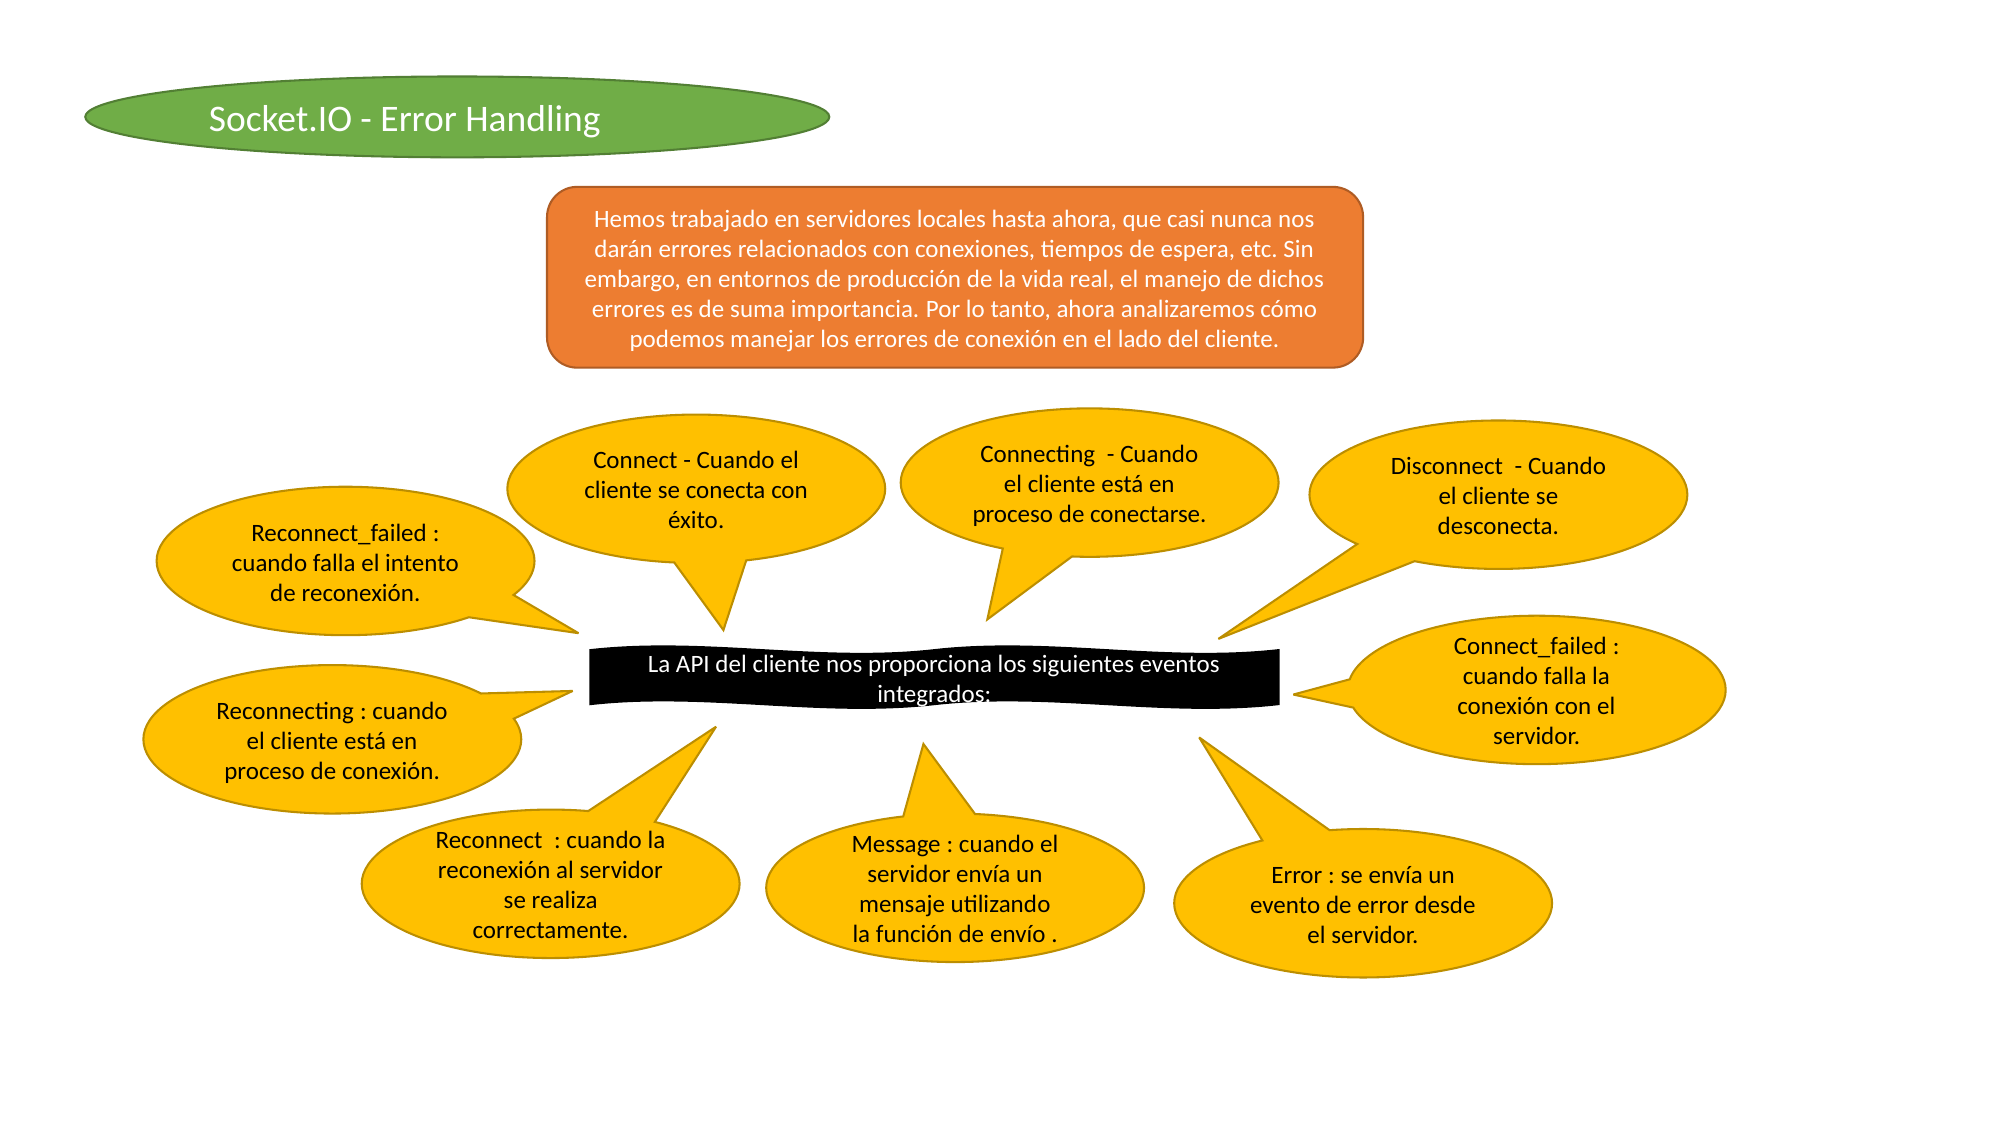

Socket.IO - Error Handling
Hemos trabajado en servidores locales hasta ahora, que casi nunca nos darán errores relacionados con conexiones, tiempos de espera, etc. Sin embargo, en entornos de producción de la vida real, el manejo de dichos errores es de suma importancia. Por lo tanto, ahora analizaremos cómo podemos manejar los errores de conexión en el lado del cliente.

Connecting  - Cuando el cliente está en proceso de conectarse.
Connect - Cuando el cliente se conecta con éxito.
Disconnect  - Cuando el cliente se desconecta.
Reconnect_failed : cuando falla el intento de reconexión.
Connect_failed : cuando falla la conexión con el servidor.
La API del cliente nos proporciona los siguientes eventos integrados:
Reconnecting : cuando el cliente está en proceso de conexión.
Reconnect  : cuando la reconexión al servidor se realiza correctamente.
Message : cuando el servidor envía un mensaje utilizando la función de envío .
Error : se envía un evento de error desde el servidor.